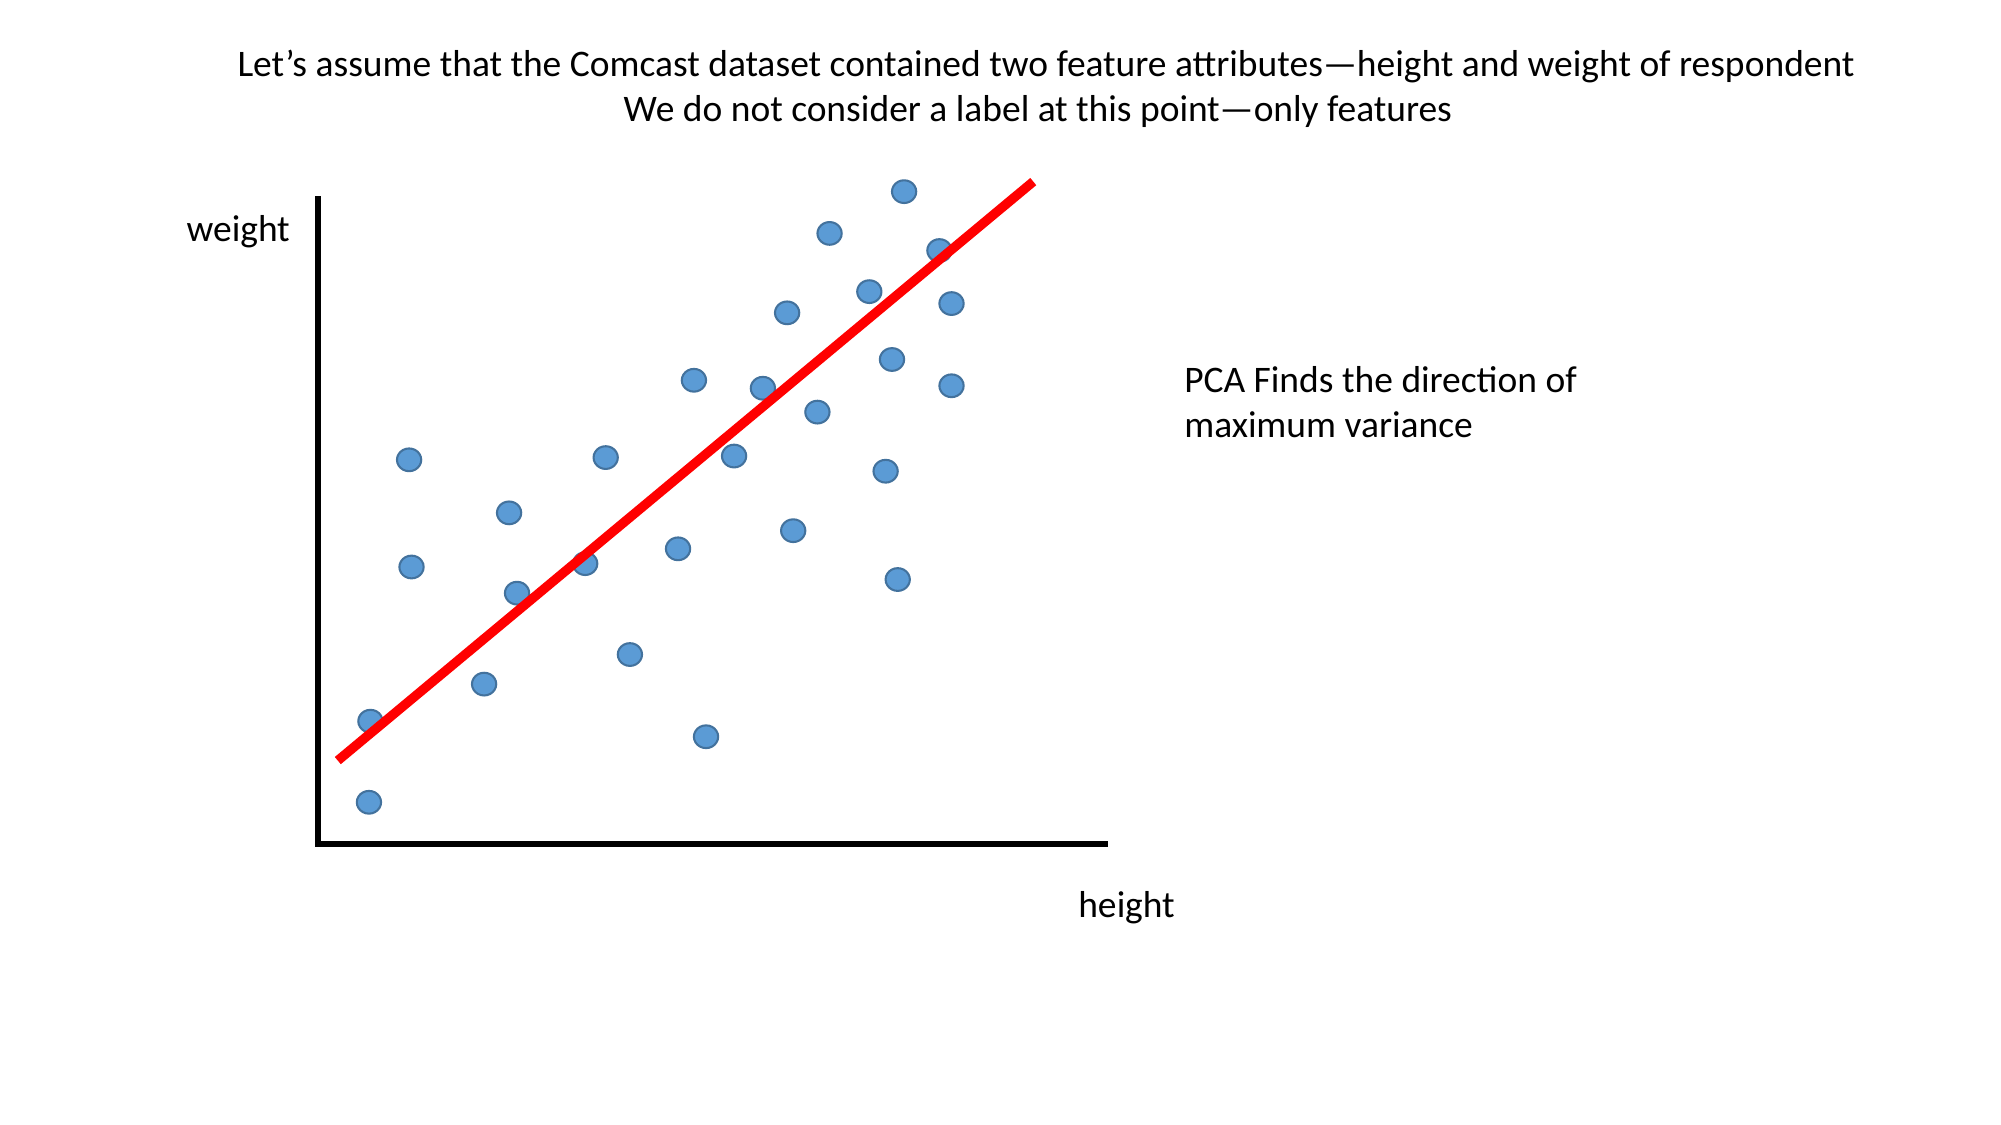

Let’s assume that the Comcast dataset contained two feature attributes—height and weight of respondent
We do not consider a label at this point—only features

weight

PCA Finds the direction of maximum variance

height